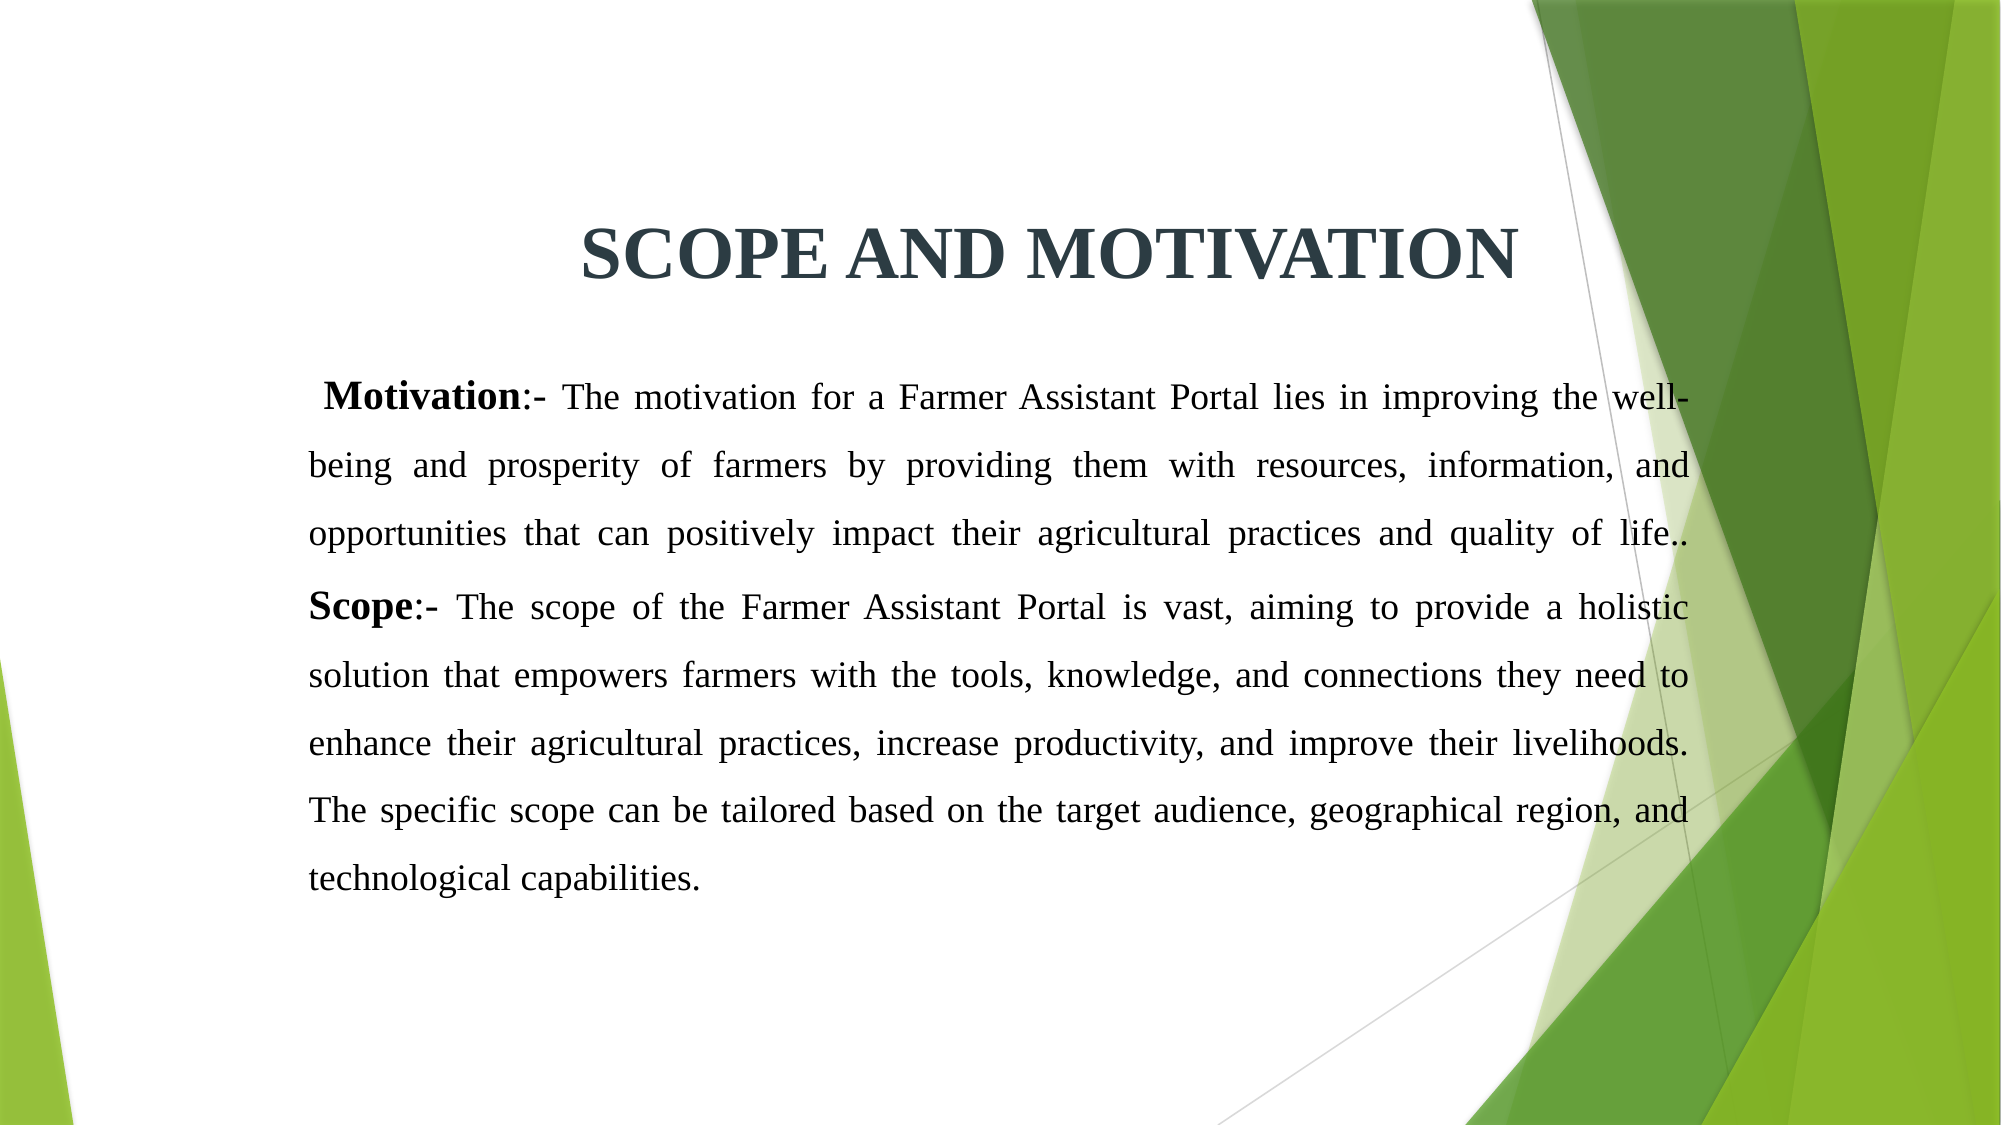

SCOPE AND MOTIVATION
 Motivation:- The motivation for a Farmer Assistant Portal lies in improving the well-being and prosperity of farmers by providing them with resources, information, and opportunities that can positively impact their agricultural practices and quality of life..
Scope:- The scope of the Farmer Assistant Portal is vast, aiming to provide a holistic solution that empowers farmers with the tools, knowledge, and connections they need to enhance their agricultural practices, increase productivity, and improve their livelihoods. The specific scope can be tailored based on the target audience, geographical region, and technological capabilities.